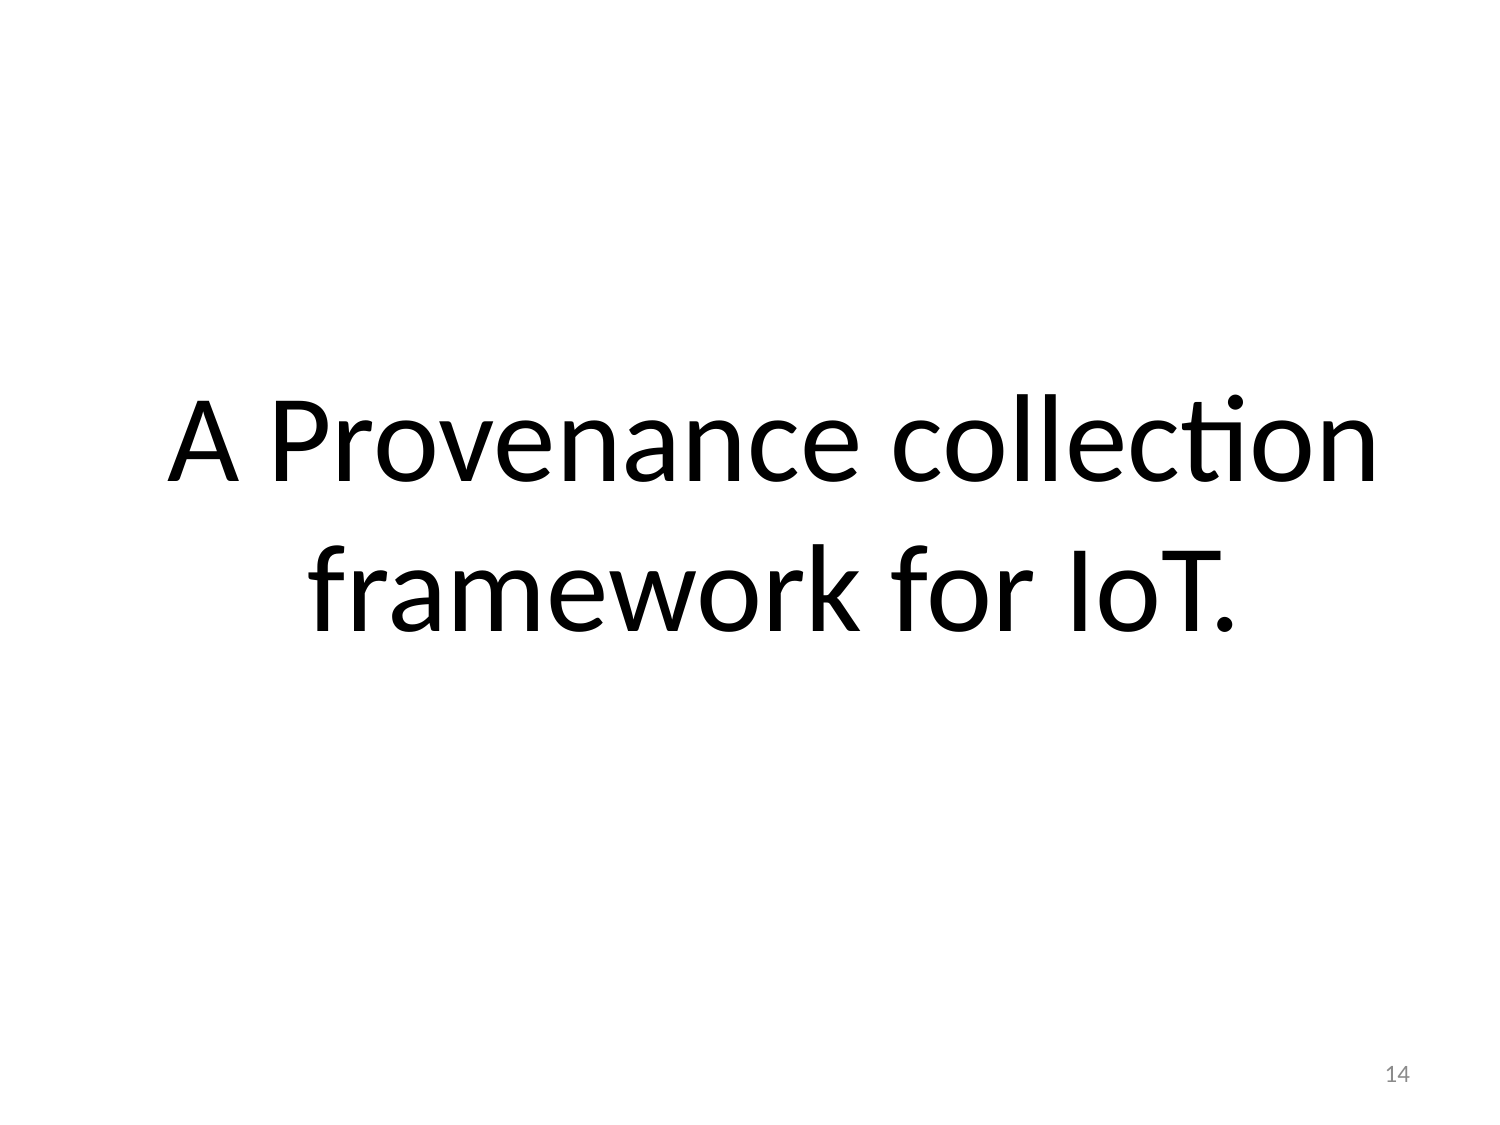

# A Provenance collection framework for IoT.
14